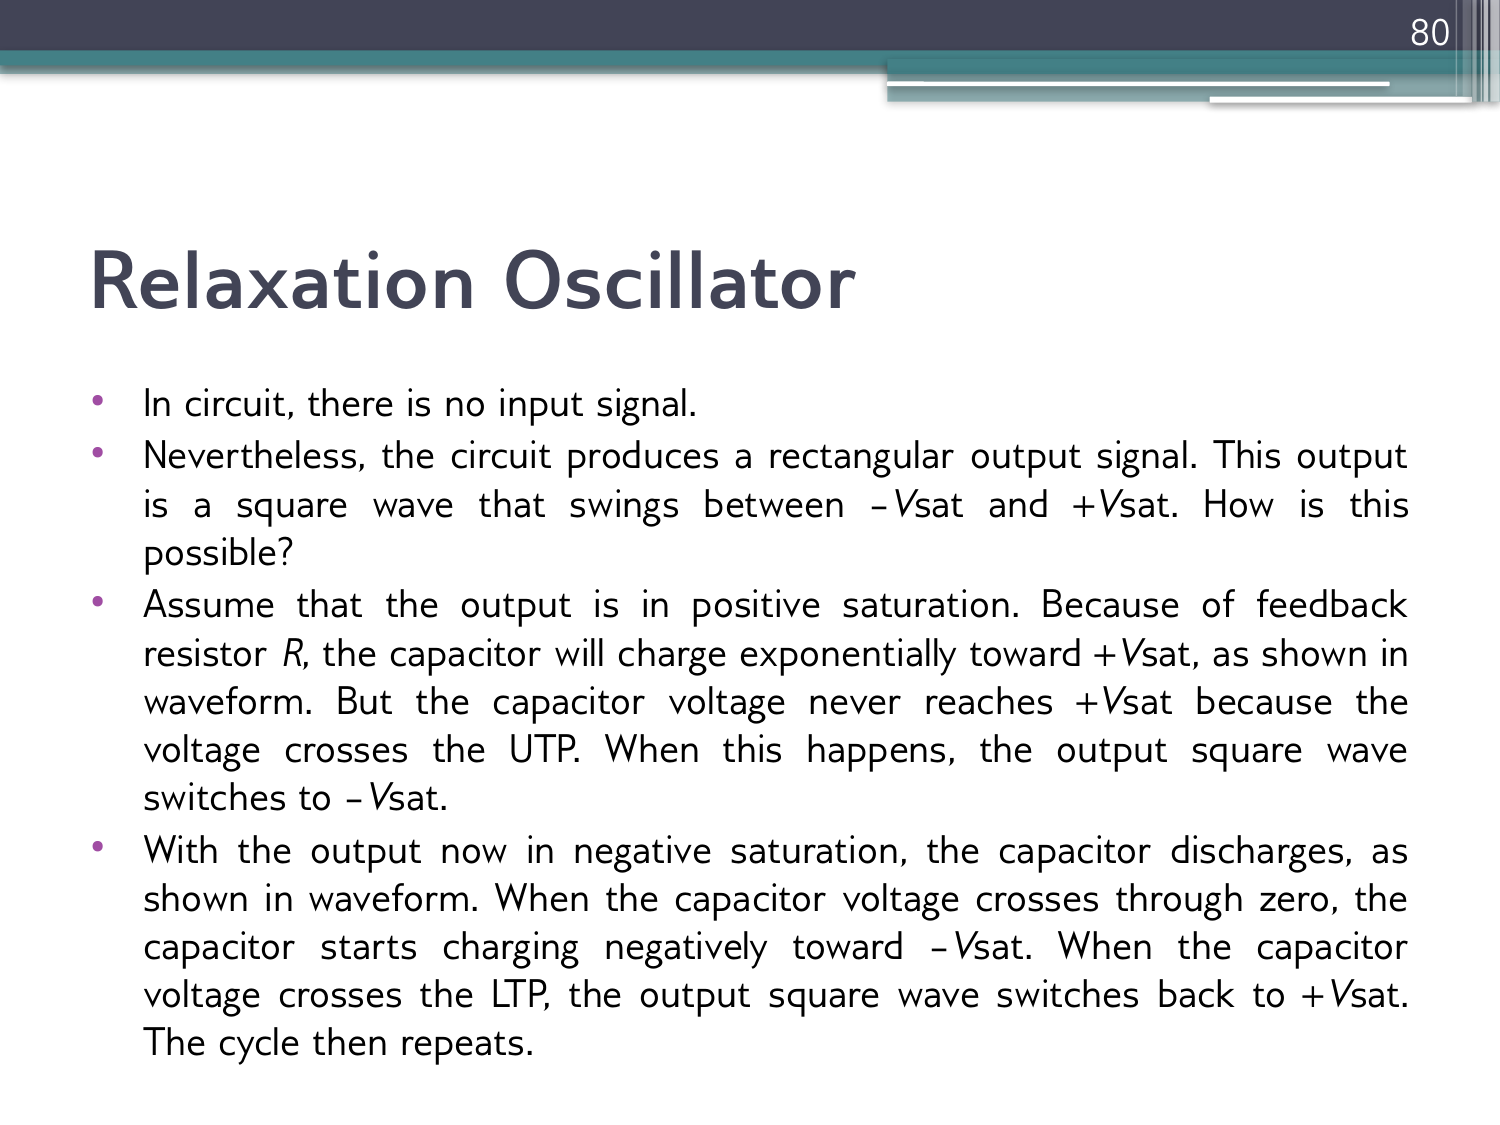

80
# Relaxation Oscillator
In circuit, there is no input signal.
Nevertheless, the circuit produces a rectangular output signal. This output is a square wave that swings between –Vsat and +Vsat. How is this possible?
Assume that the output is in positive saturation. Because of feedback resistor R, the capacitor will charge exponentially toward +Vsat, as shown in waveform. But the capacitor voltage never reaches +Vsat because the voltage crosses the UTP. When this happens, the output square wave switches to –Vsat.
With the output now in negative saturation, the capacitor discharges, as shown in waveform. When the capacitor voltage crosses through zero, the capacitor starts charging negatively toward –Vsat. When the capacitor voltage crosses the LTP, the output square wave switches back to +Vsat. The cycle then repeats.